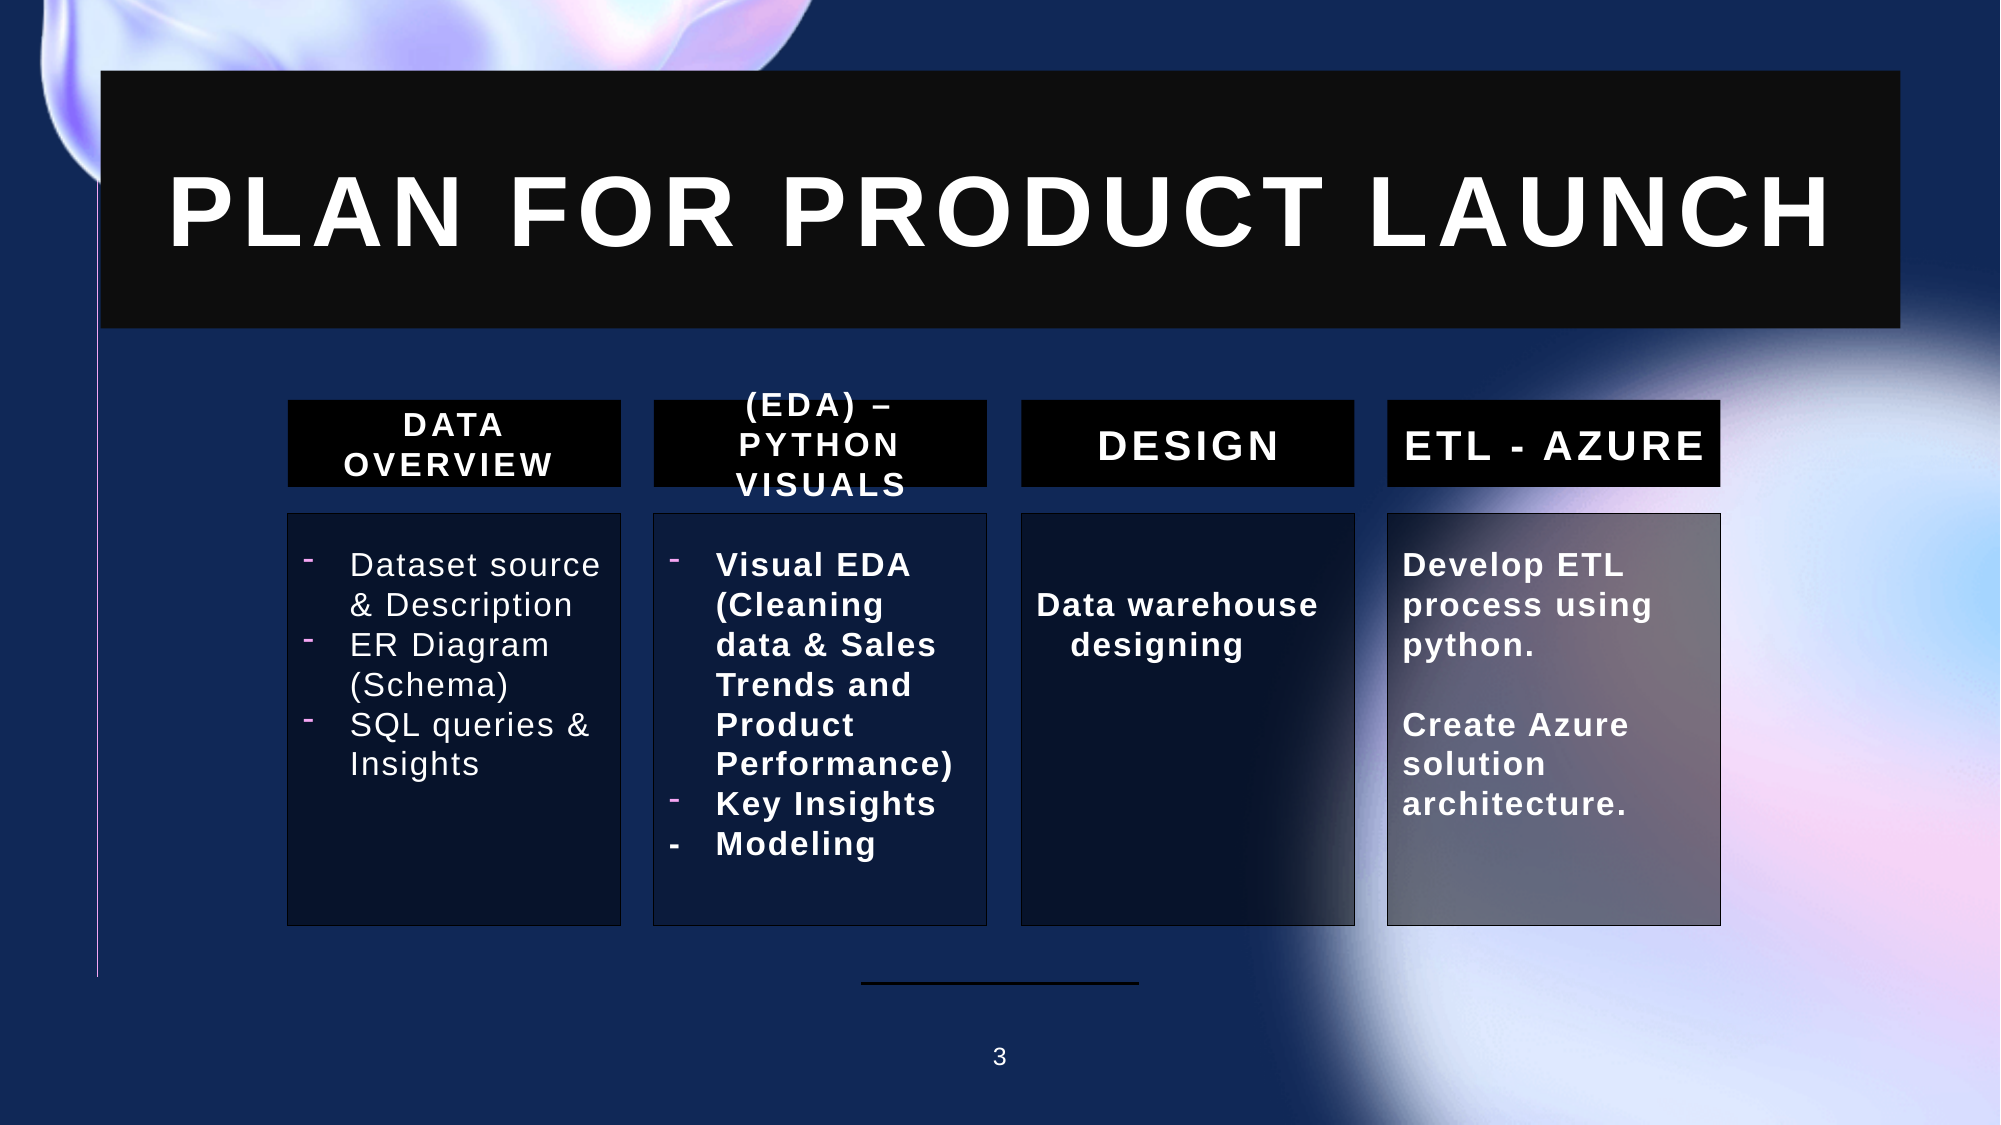

# PLAN FOR PRODUCT LAUNCH
DATA OVERVIEW
(EDA) – Python Visuals
DESIGN
ETL - Azure
Dataset source & Description
ER Diagram (Schema)
SQL queries & Insights

Visual EDA (Cleaning data & Sales Trends and Product Performance)
Key Insights
-   Modeling

Data warehouse     designing
Develop ETL process using python.

Create Azure solution architecture.
3